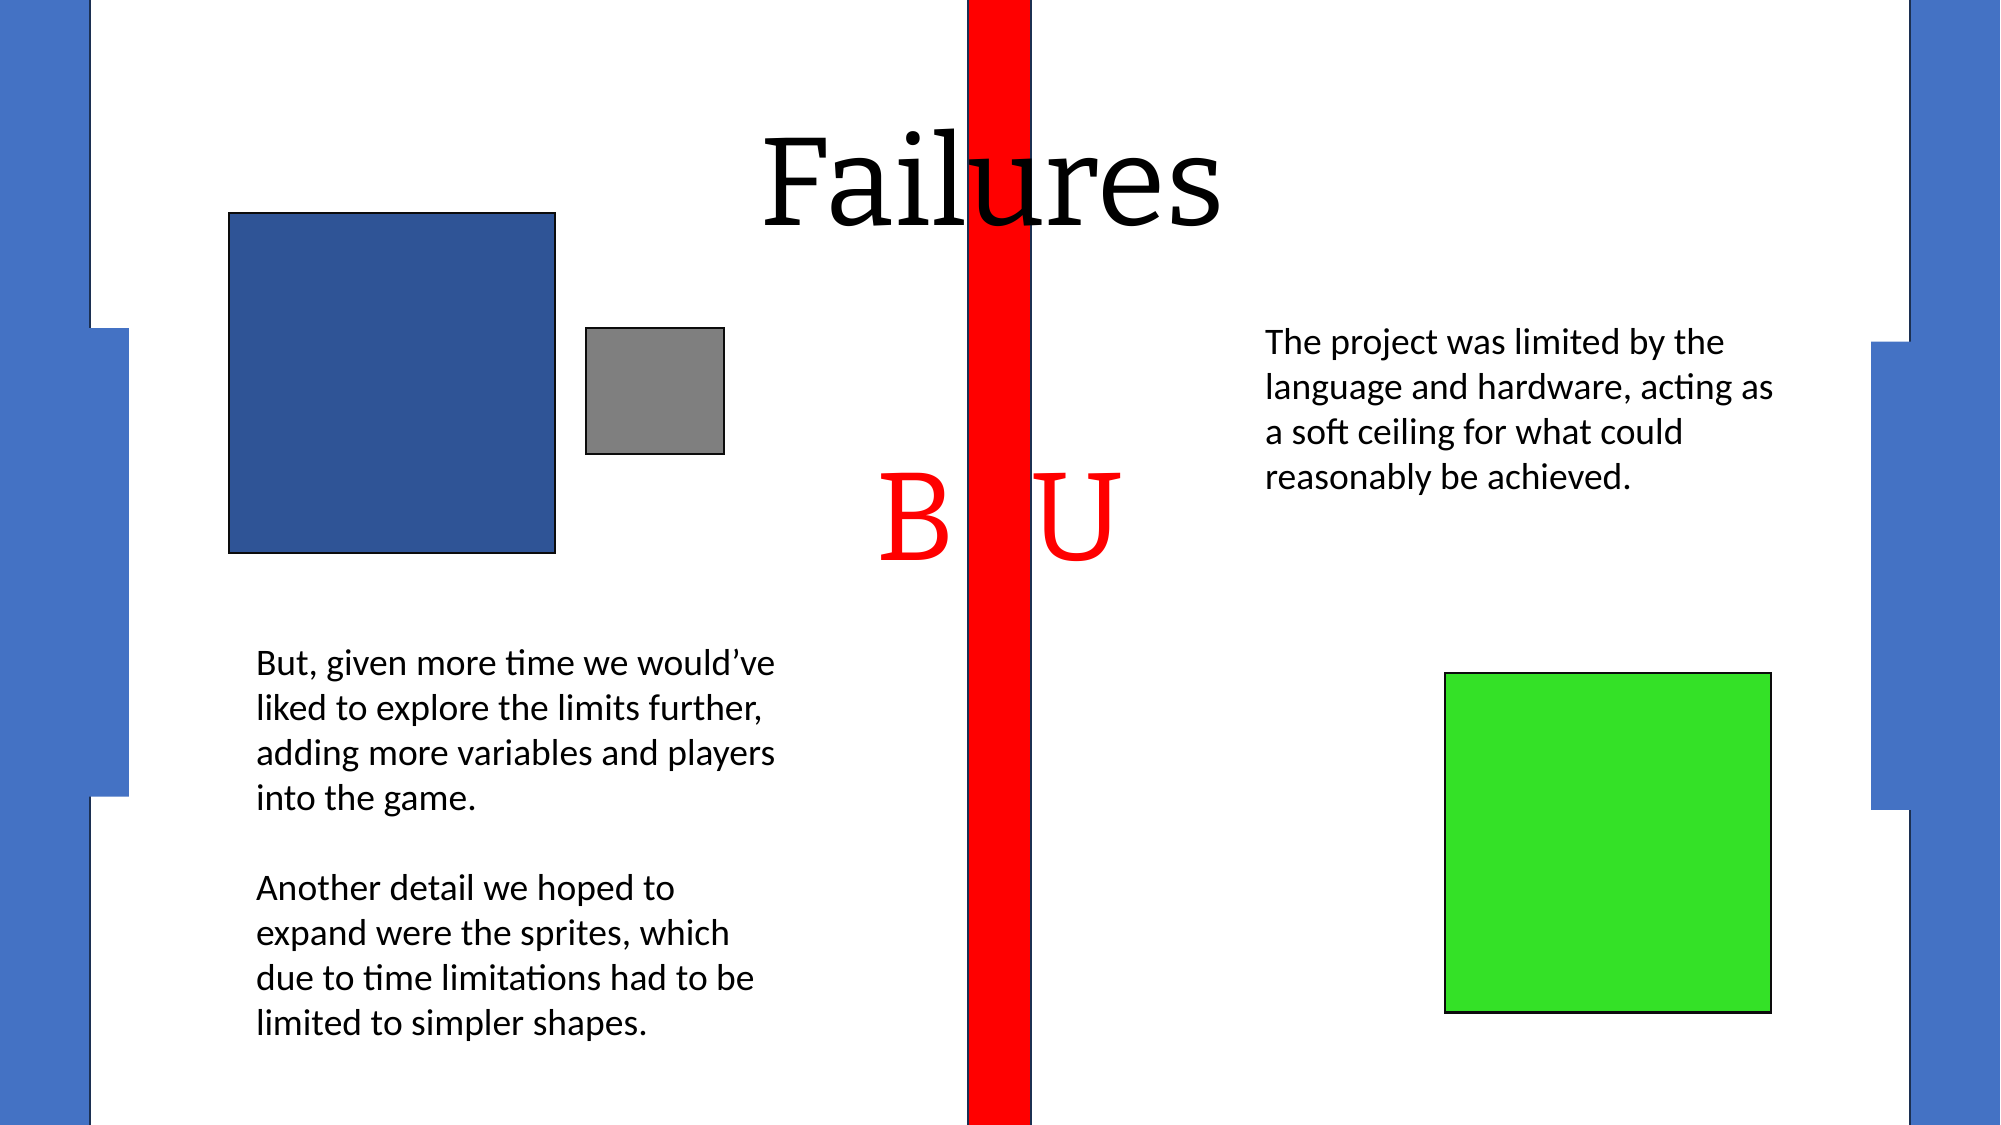

# Failures

B   U

The project was limited by the language and hardware, acting as a soft ceiling for what could reasonably be achieved.

But, given more time we would’ve liked to explore the limits further, adding more variables and players into the game.

Another detail we hoped to expand were the sprites, which due to time limitations had to be limited to simpler shapes.